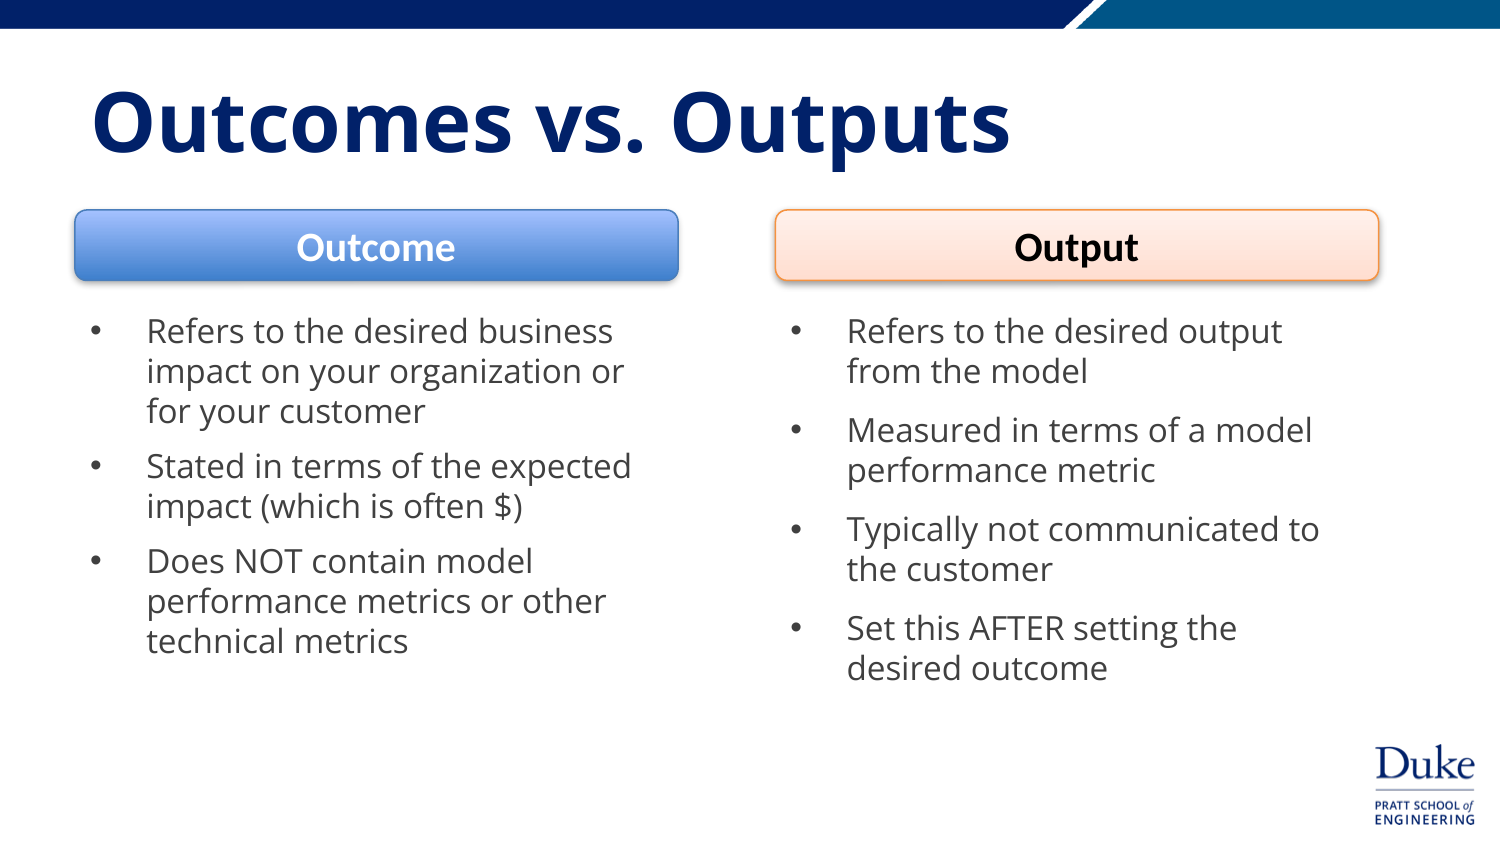

# Outcomes vs. Outputs
Output
Outcome
Refers to the desired business impact on your organization or for your customer
Stated in terms of the expected impact (which is often $)
Does NOT contain model performance metrics or other technical metrics
Refers to the desired output from the model
Measured in terms of a model performance metric
Typically not communicated to the customer
Set this AFTER setting the desired outcome